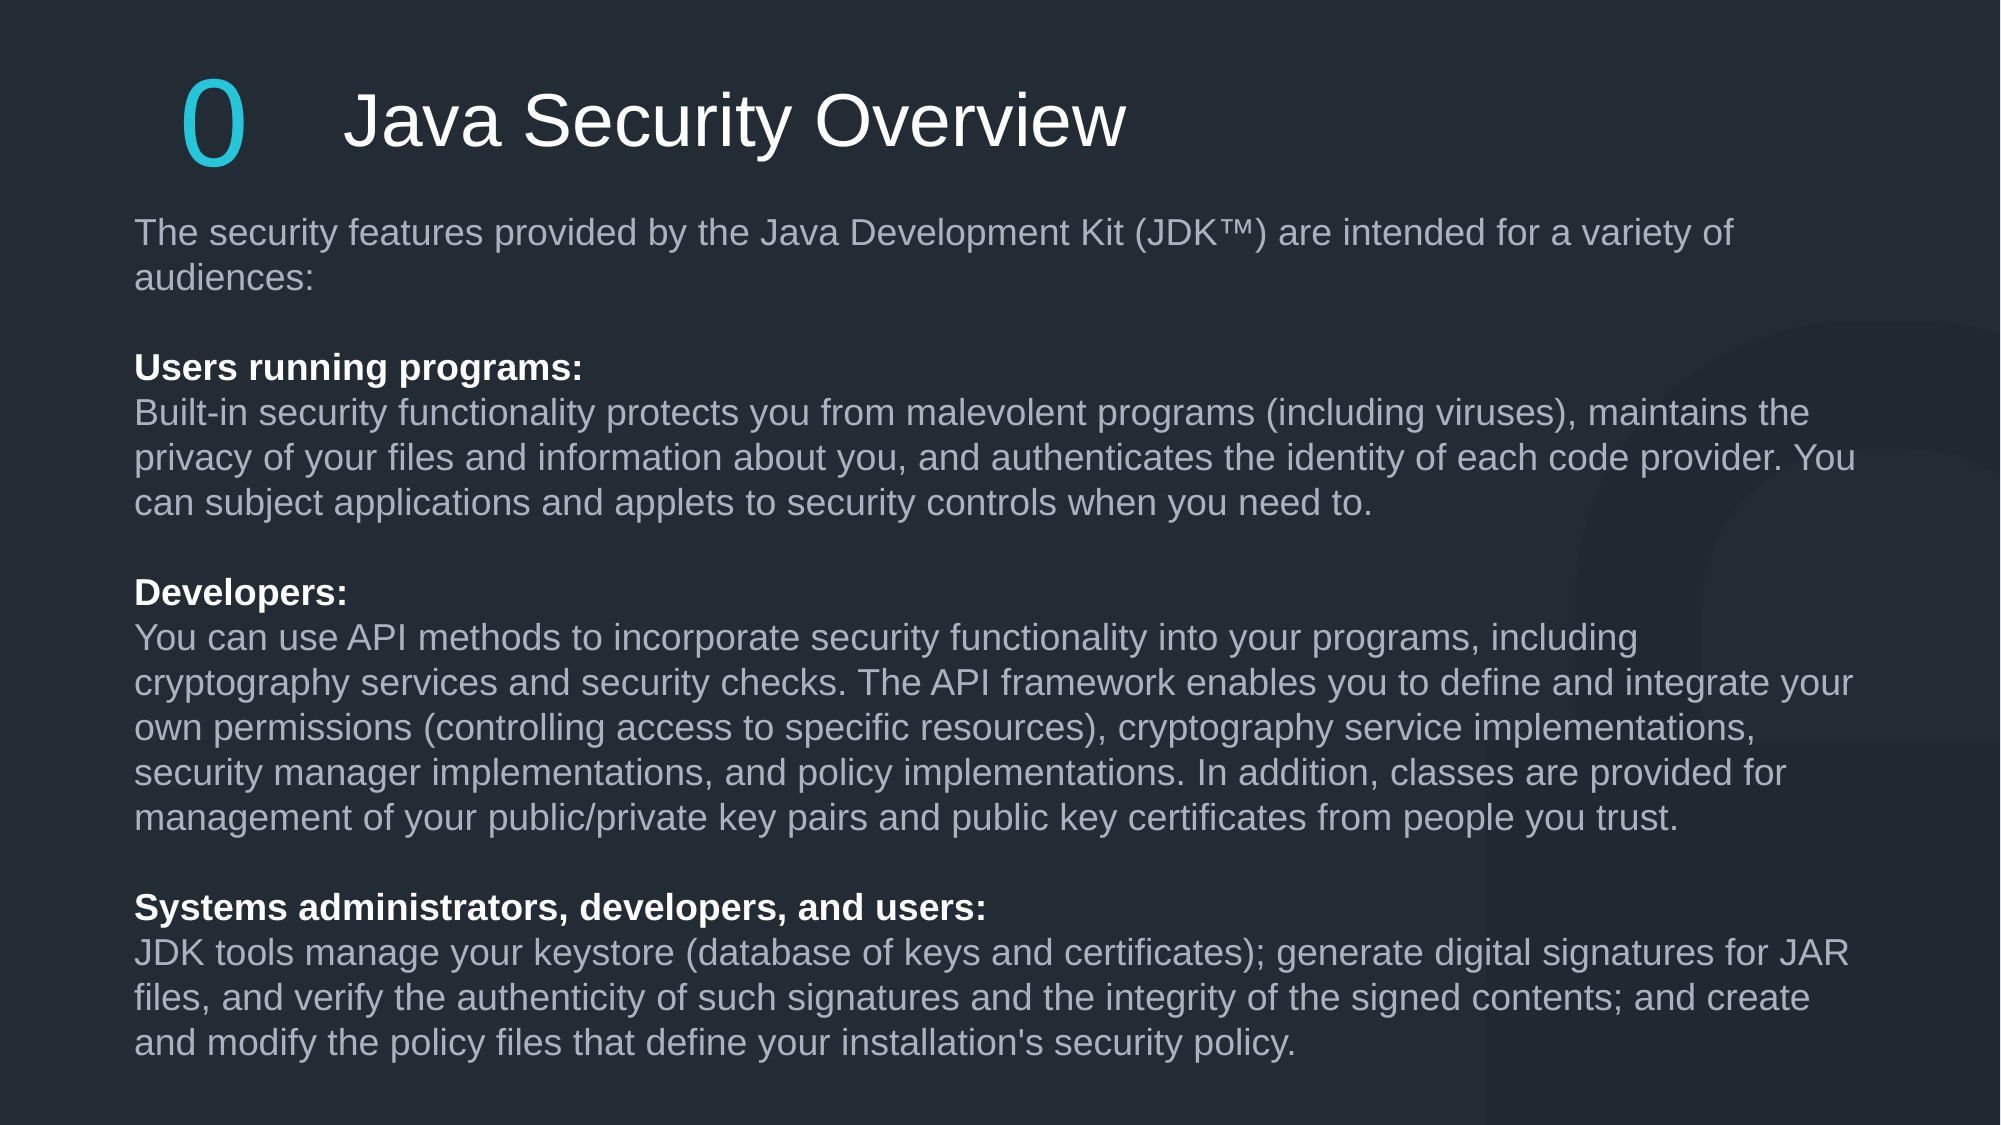

0
Java Security Overview
The security features provided by the Java Development Kit (JDK™) are intended for a variety of audiences:

Users running programs:
Built-in security functionality protects you from malevolent programs (including viruses), maintains the privacy of your files and information about you, and authenticates the identity of each code provider. You can subject applications and applets to security controls when you need to.

Developers:
You can use API methods to incorporate security functionality into your programs, including cryptography services and security checks. The API framework enables you to define and integrate your own permissions (controlling access to specific resources), cryptography service implementations, security manager implementations, and policy implementations. In addition, classes are provided for management of your public/private key pairs and public key certificates from people you trust.

Systems administrators, developers, and users:
JDK tools manage your keystore (database of keys and certificates); generate digital signatures for JAR files, and verify the authenticity of such signatures and the integrity of the signed contents; and create and modify the policy files that define your installation's security policy.